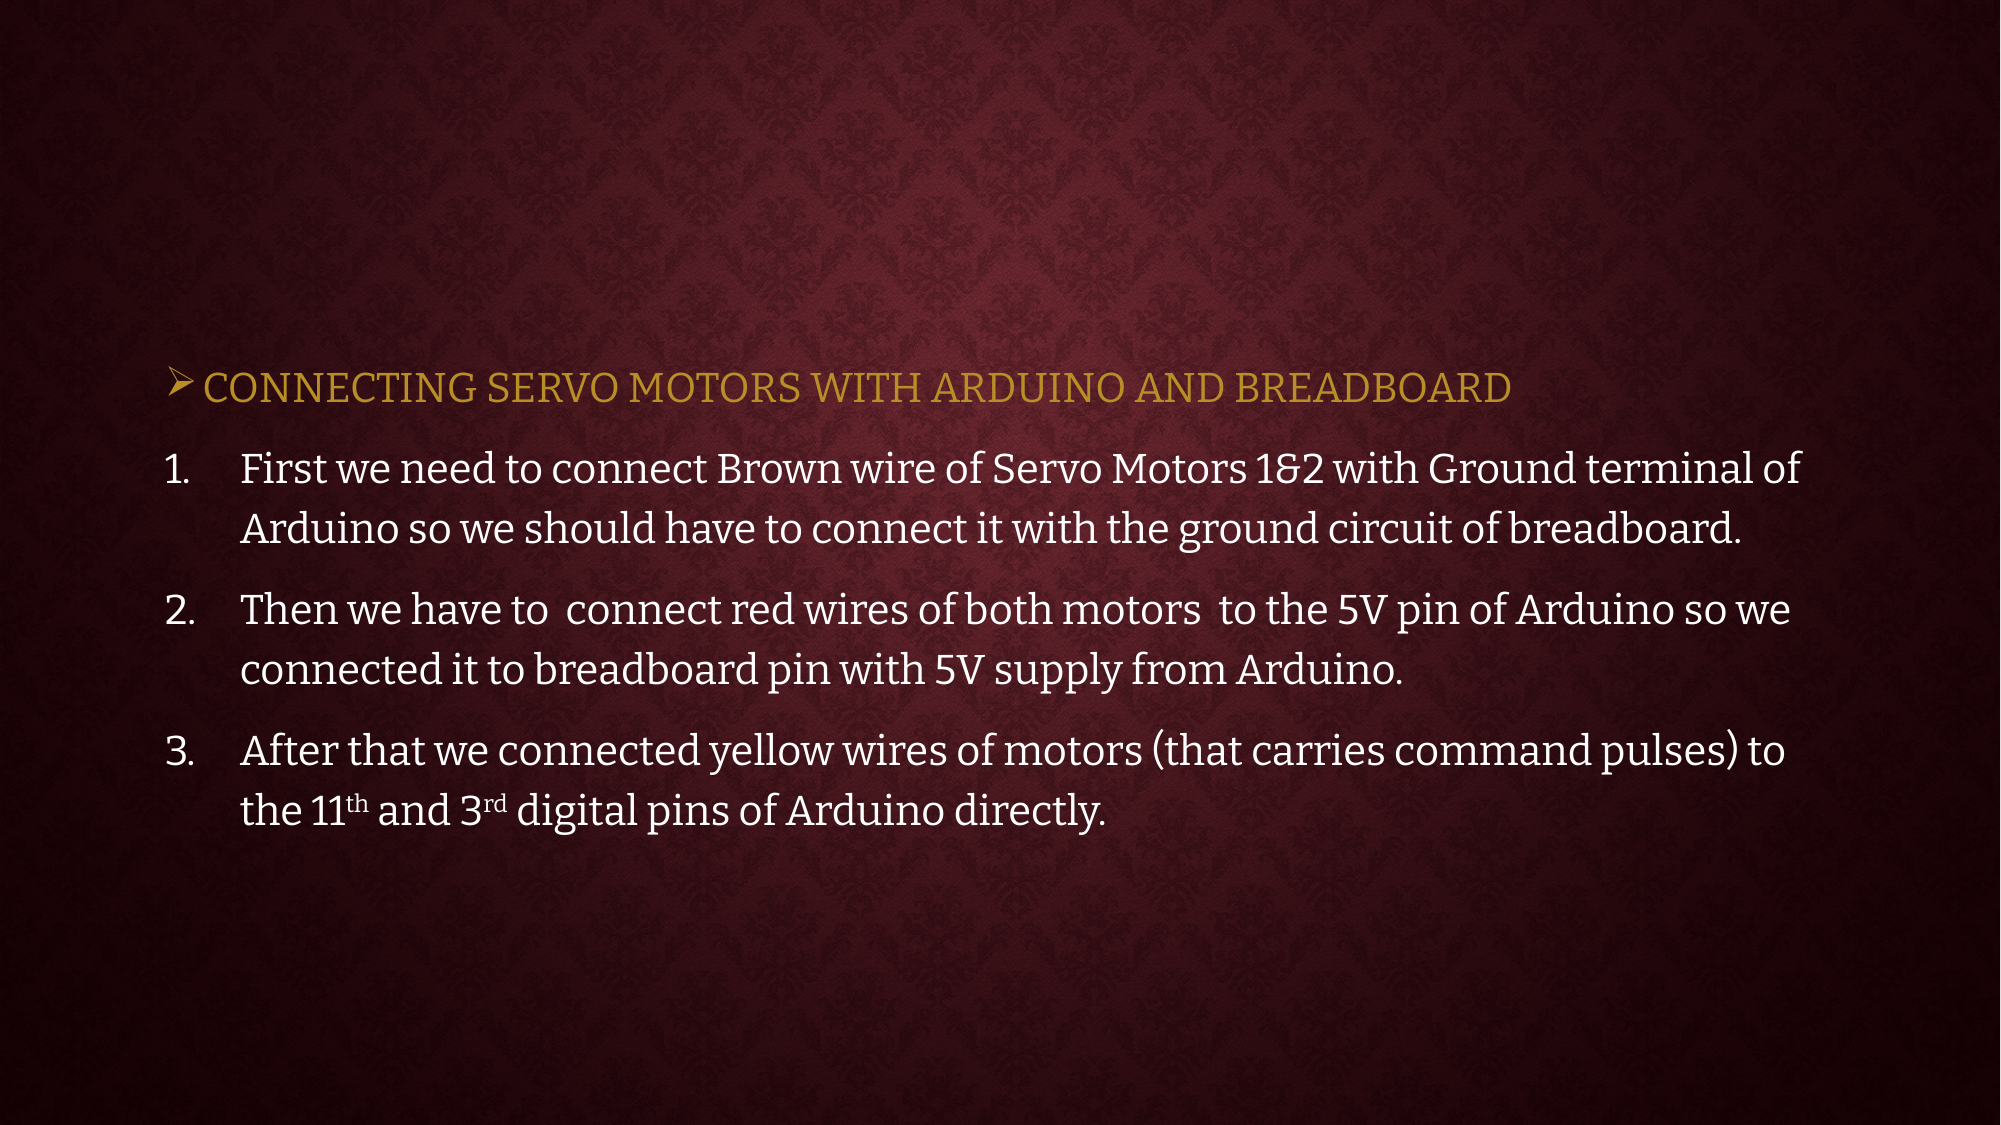

#
CONNECTING SERVO MOTORS WITH ARDUINO AND BREADBOARD
First we need to connect Brown wire of Servo Motors 1&2 with Ground terminal of Arduino so we should have to connect it with the ground circuit of breadboard.
Then we have to  connect red wires of both motors  to the 5V pin of Arduino so we connected it to breadboard pin with 5V supply from Arduino.
After that we connected yellow wires of motors (that carries command pulses) to the 11th and 3rd digital pins of Arduino directly.